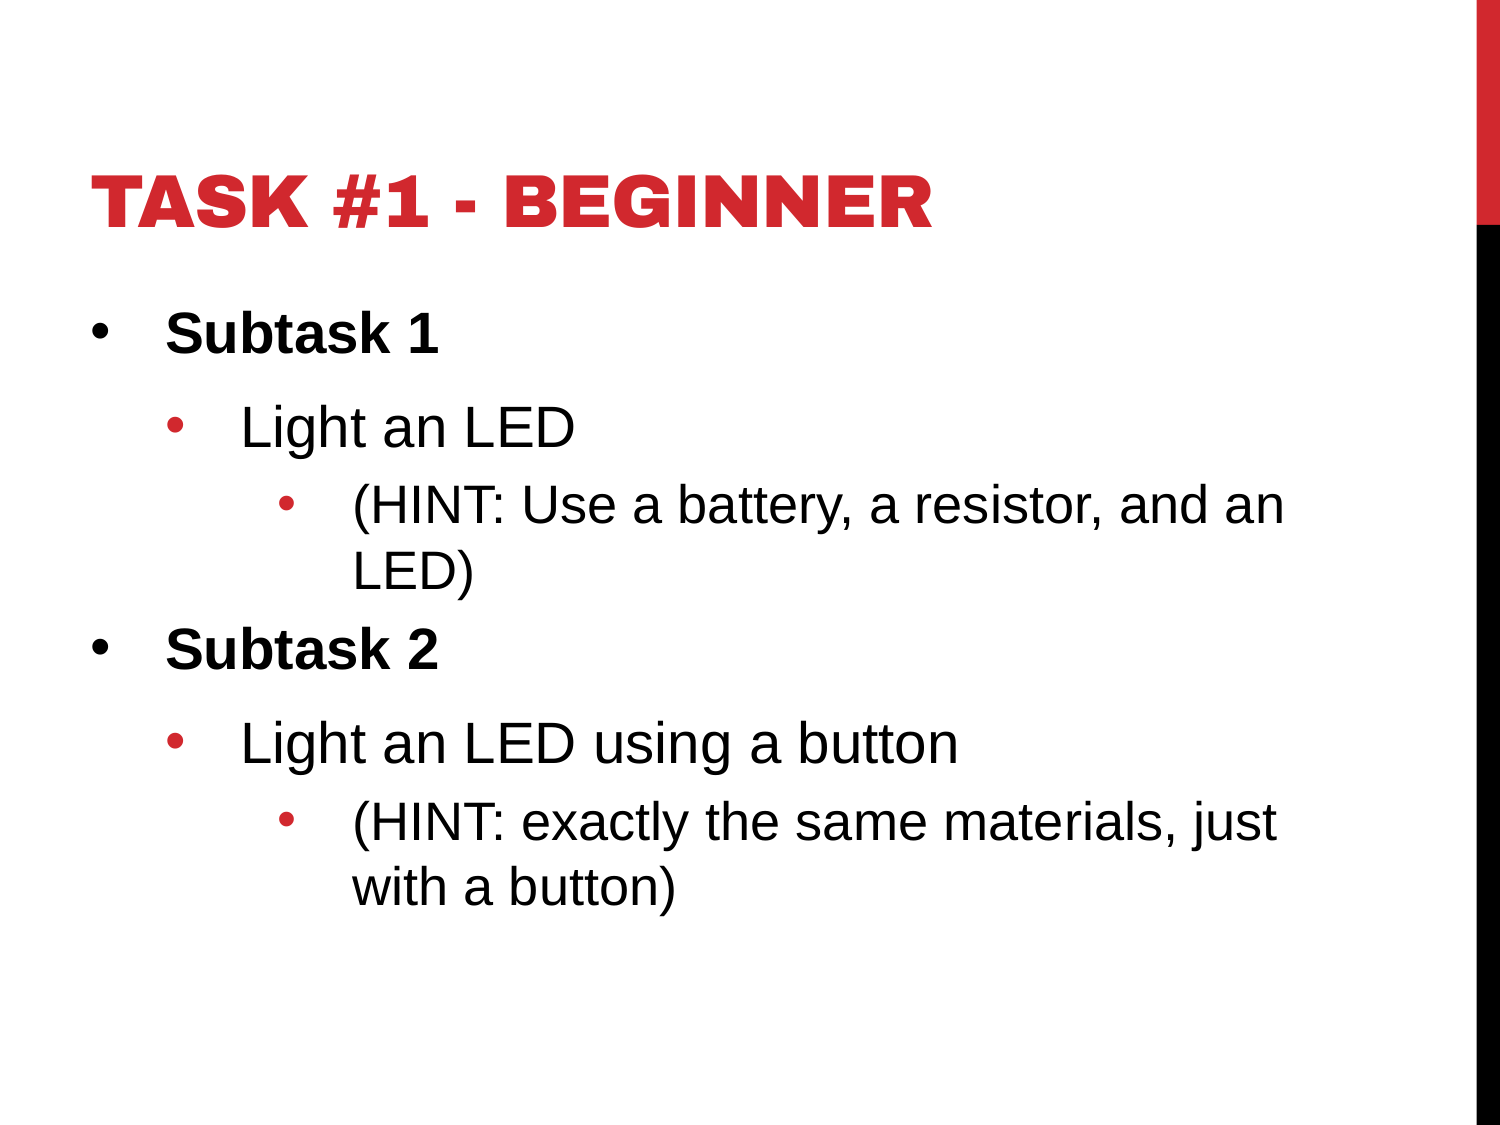

# Task #1 - Beginner
Subtask 1
Light an LED
(HINT: Use a battery, a resistor, and an LED)
Subtask 2
Light an LED using a button
(HINT: exactly the same materials, just with a button)